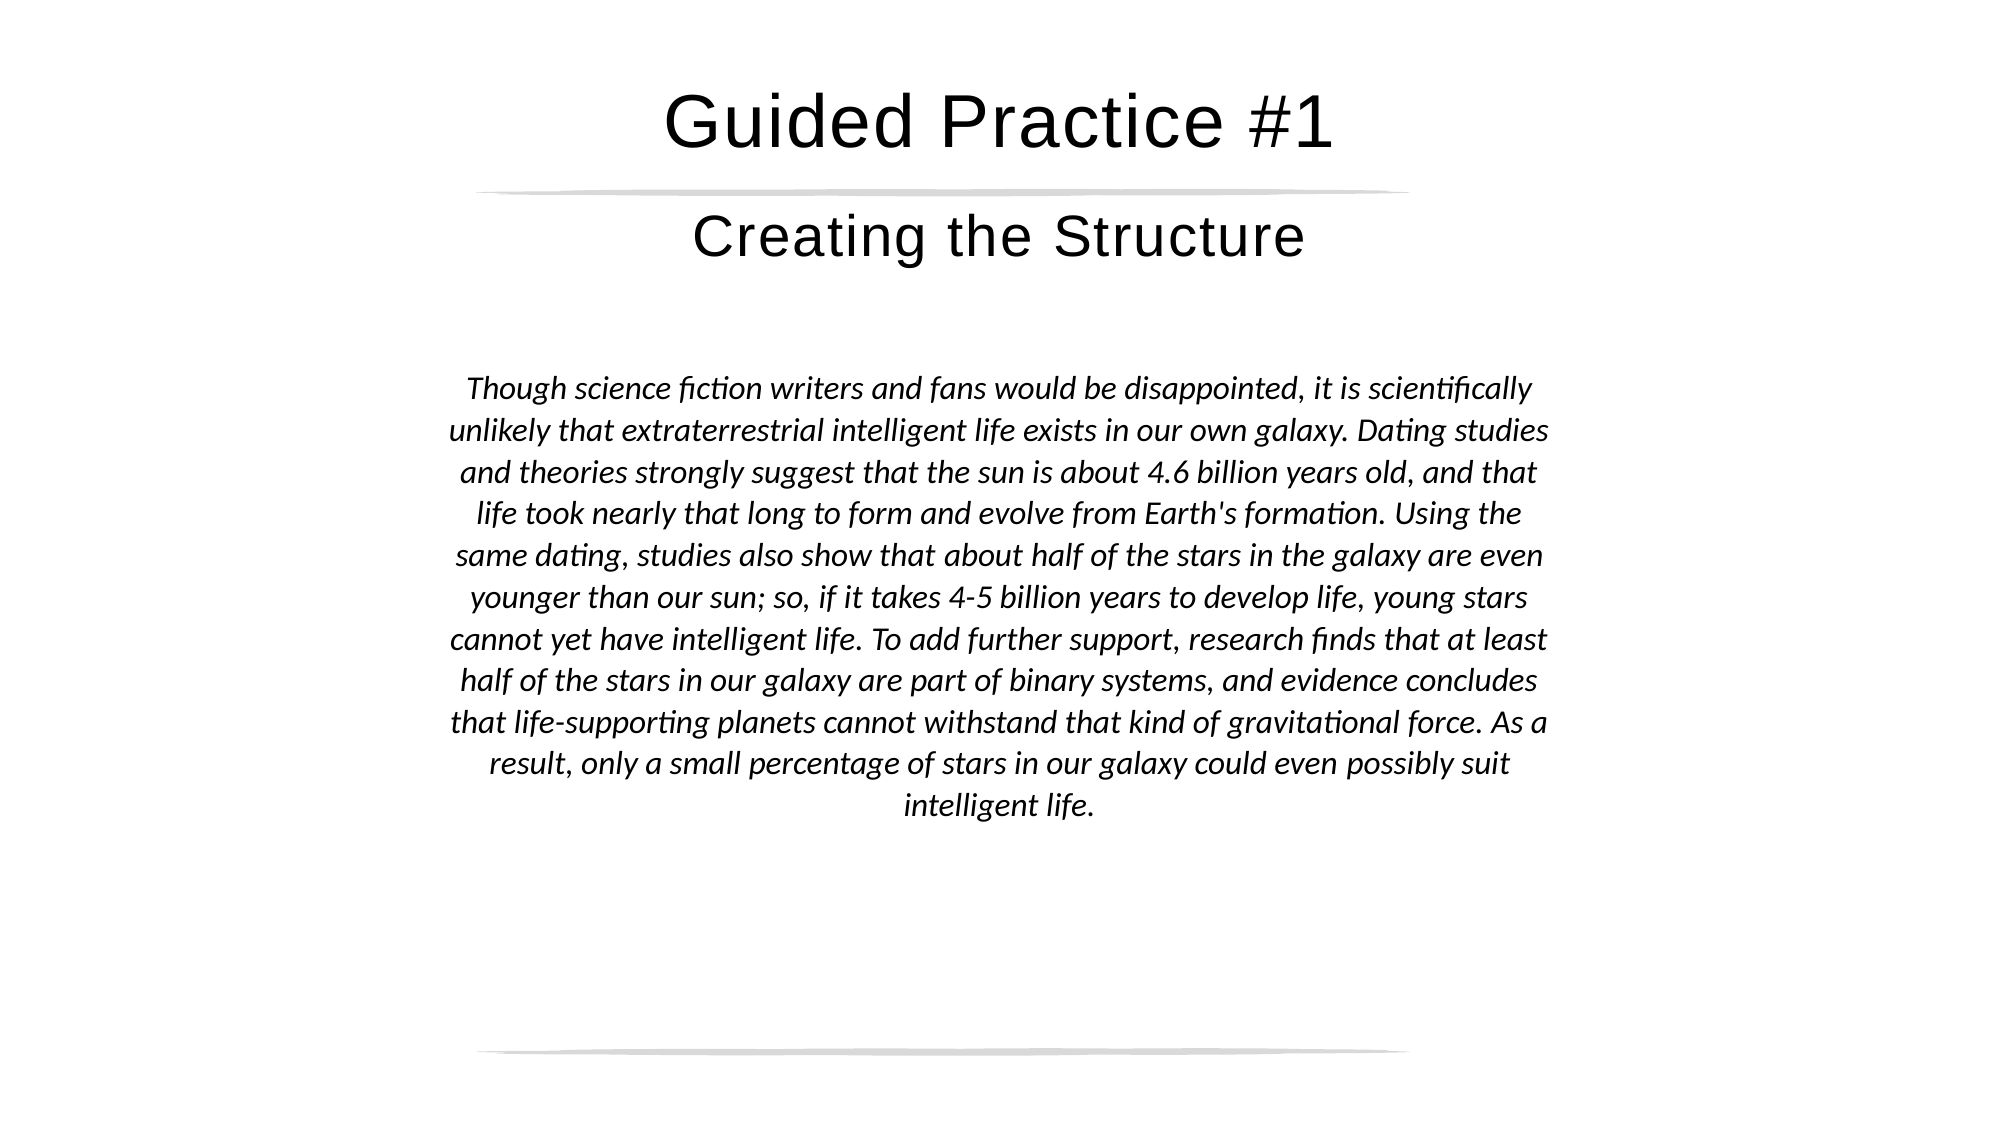

# Guided Practice #1

Creating the Structure

Though science fiction writers and fans would be disappointed, it is scientifically unlikely that extraterrestrial intelligent life exists in our own galaxy. Dating studies and theories strongly suggest that the sun is about 4.6 billion years old, and that life took nearly that long to form and evolve from Earth's formation. Using the same dating, studies also show that about half of the stars in the galaxy are even younger than our sun; so, if it takes 4-5 billion years to develop life, young stars cannot yet have intelligent life. To add further support, research finds that at least half of the stars in our galaxy are part of binary systems, and evidence concludes that life-supporting planets cannot withstand that kind of gravitational force. As a result, only a small percentage of stars in our galaxy could even possibly suit intelligent life.